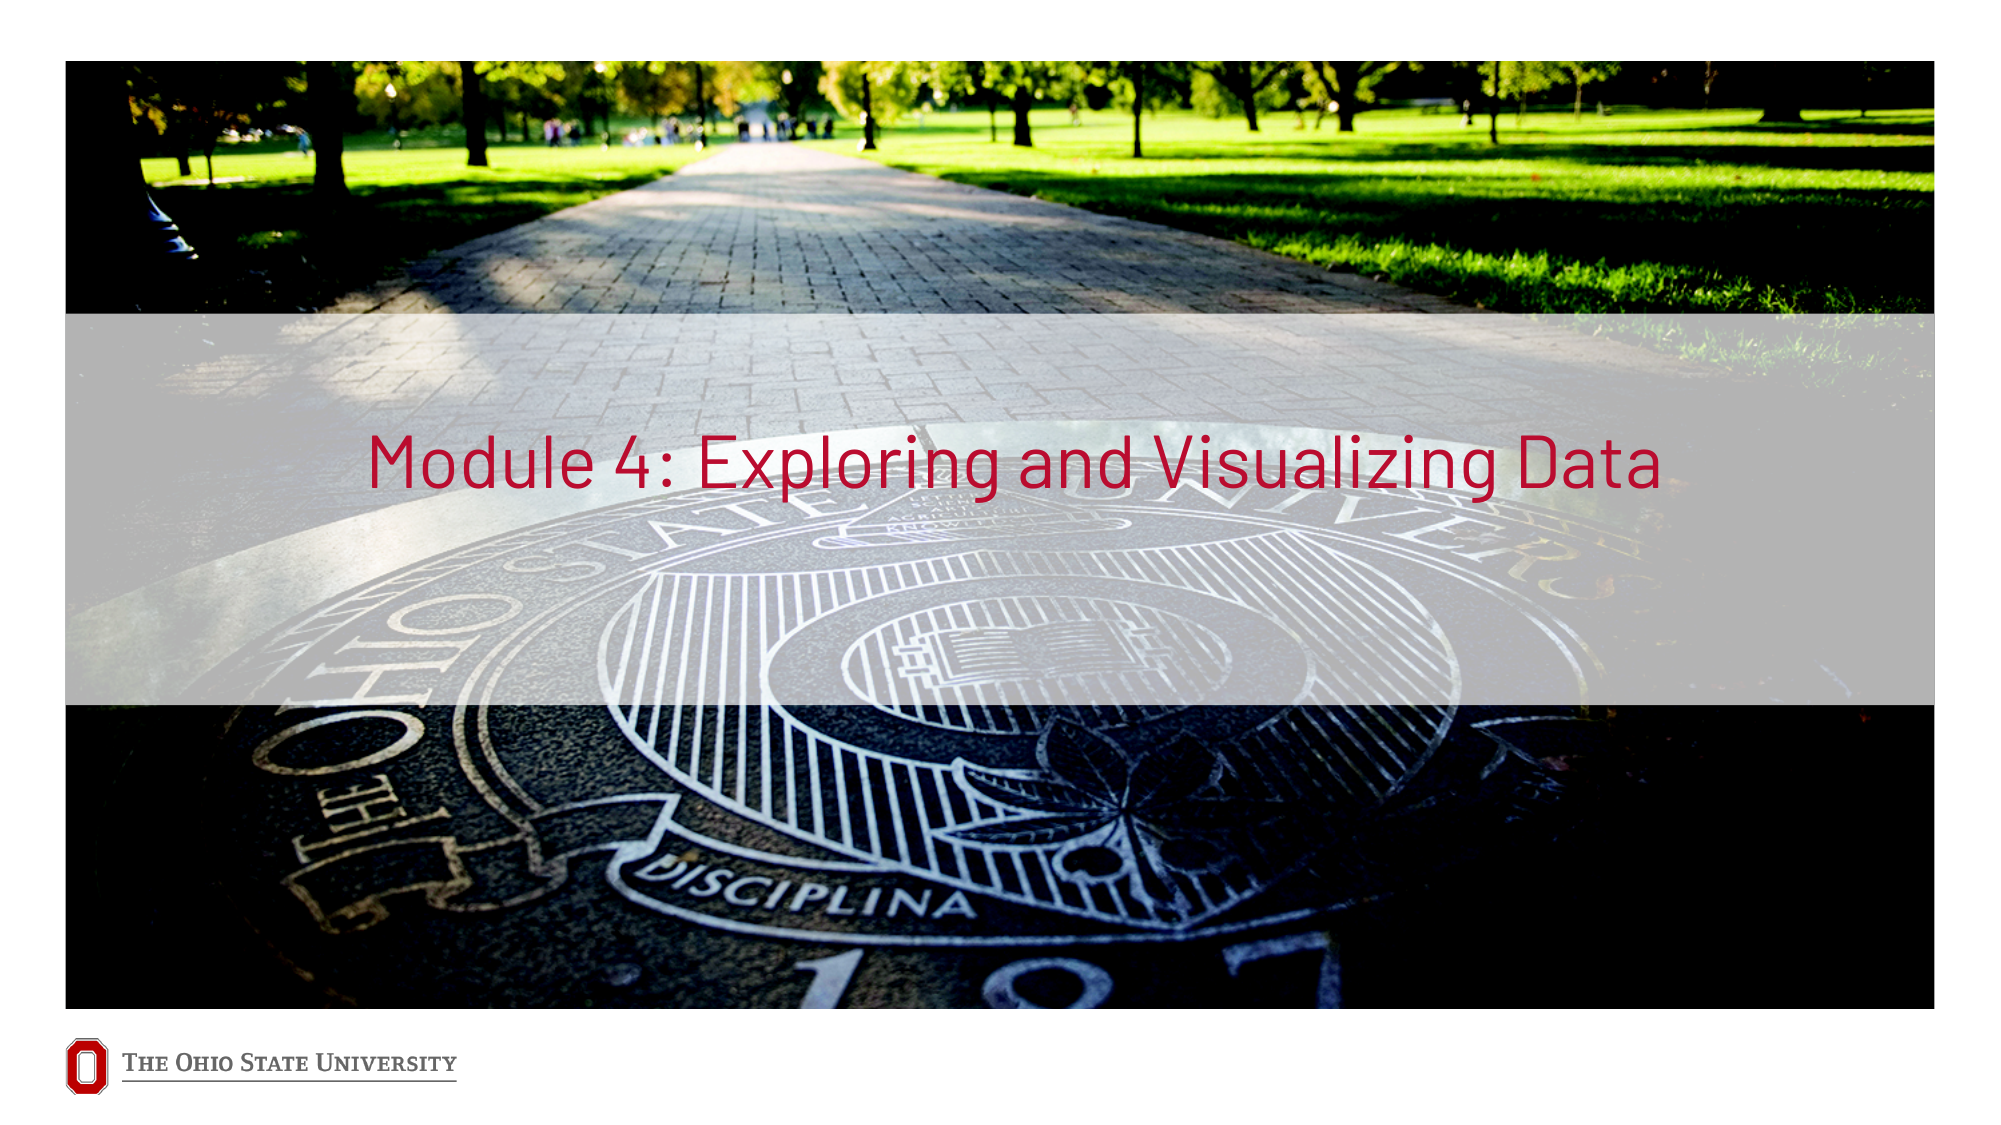

# Module 4: Exploring and Visualizing Data